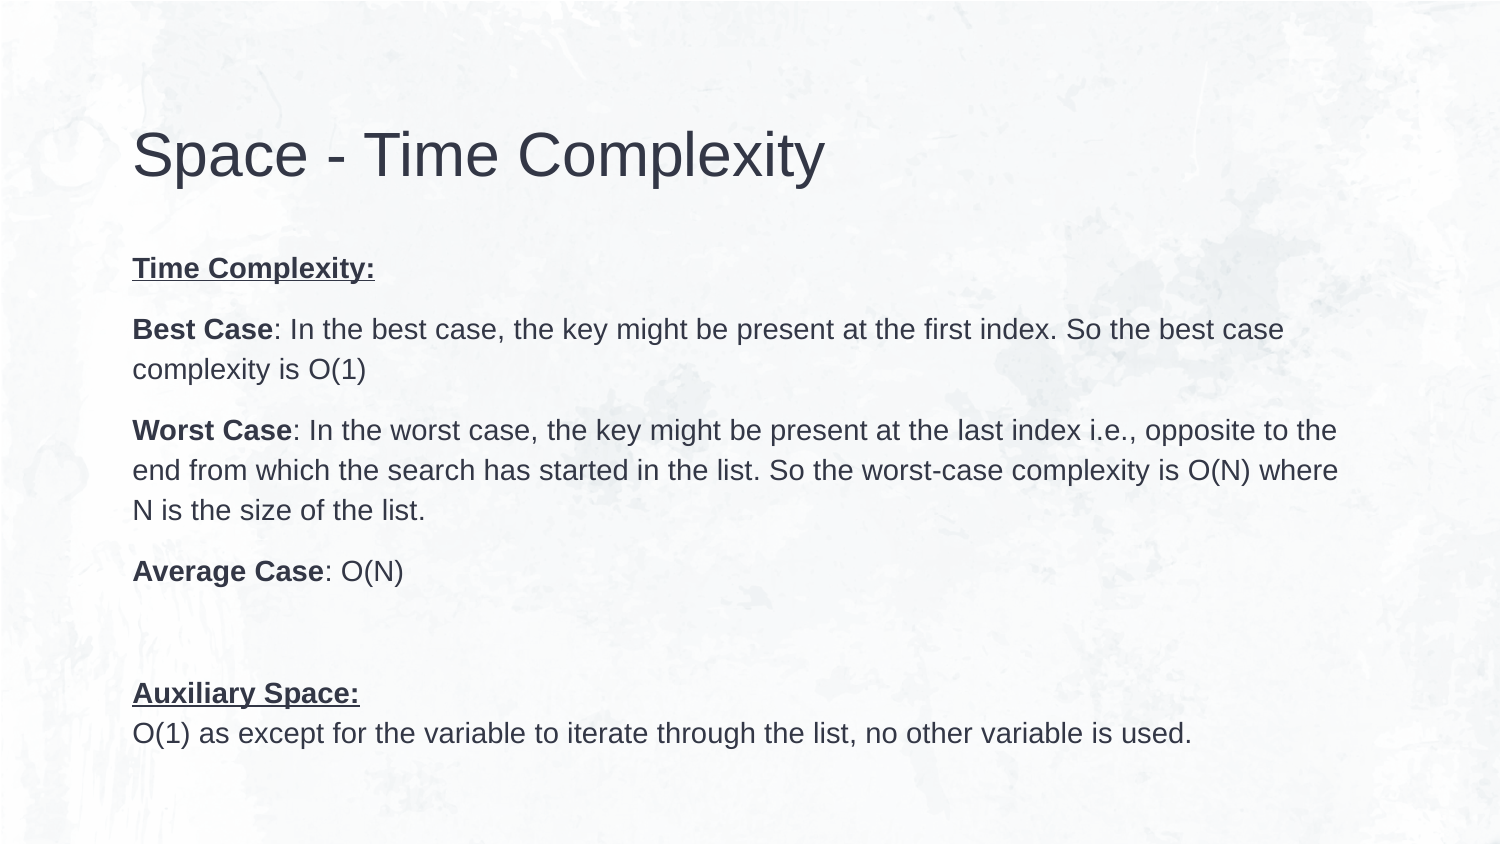

# Space - Time Complexity
Time Complexity:
Best Case: In the best case, the key might be present at the first index. So the best case complexity is O(1)
Worst Case: In the worst case, the key might be present at the last index i.e., opposite to the end from which the search has started in the list. So the worst-case complexity is O(N) where N is the size of the list.
Average Case: O(N)

Auxiliary Space:
O(1) as except for the variable to iterate through the list, no other variable is used.